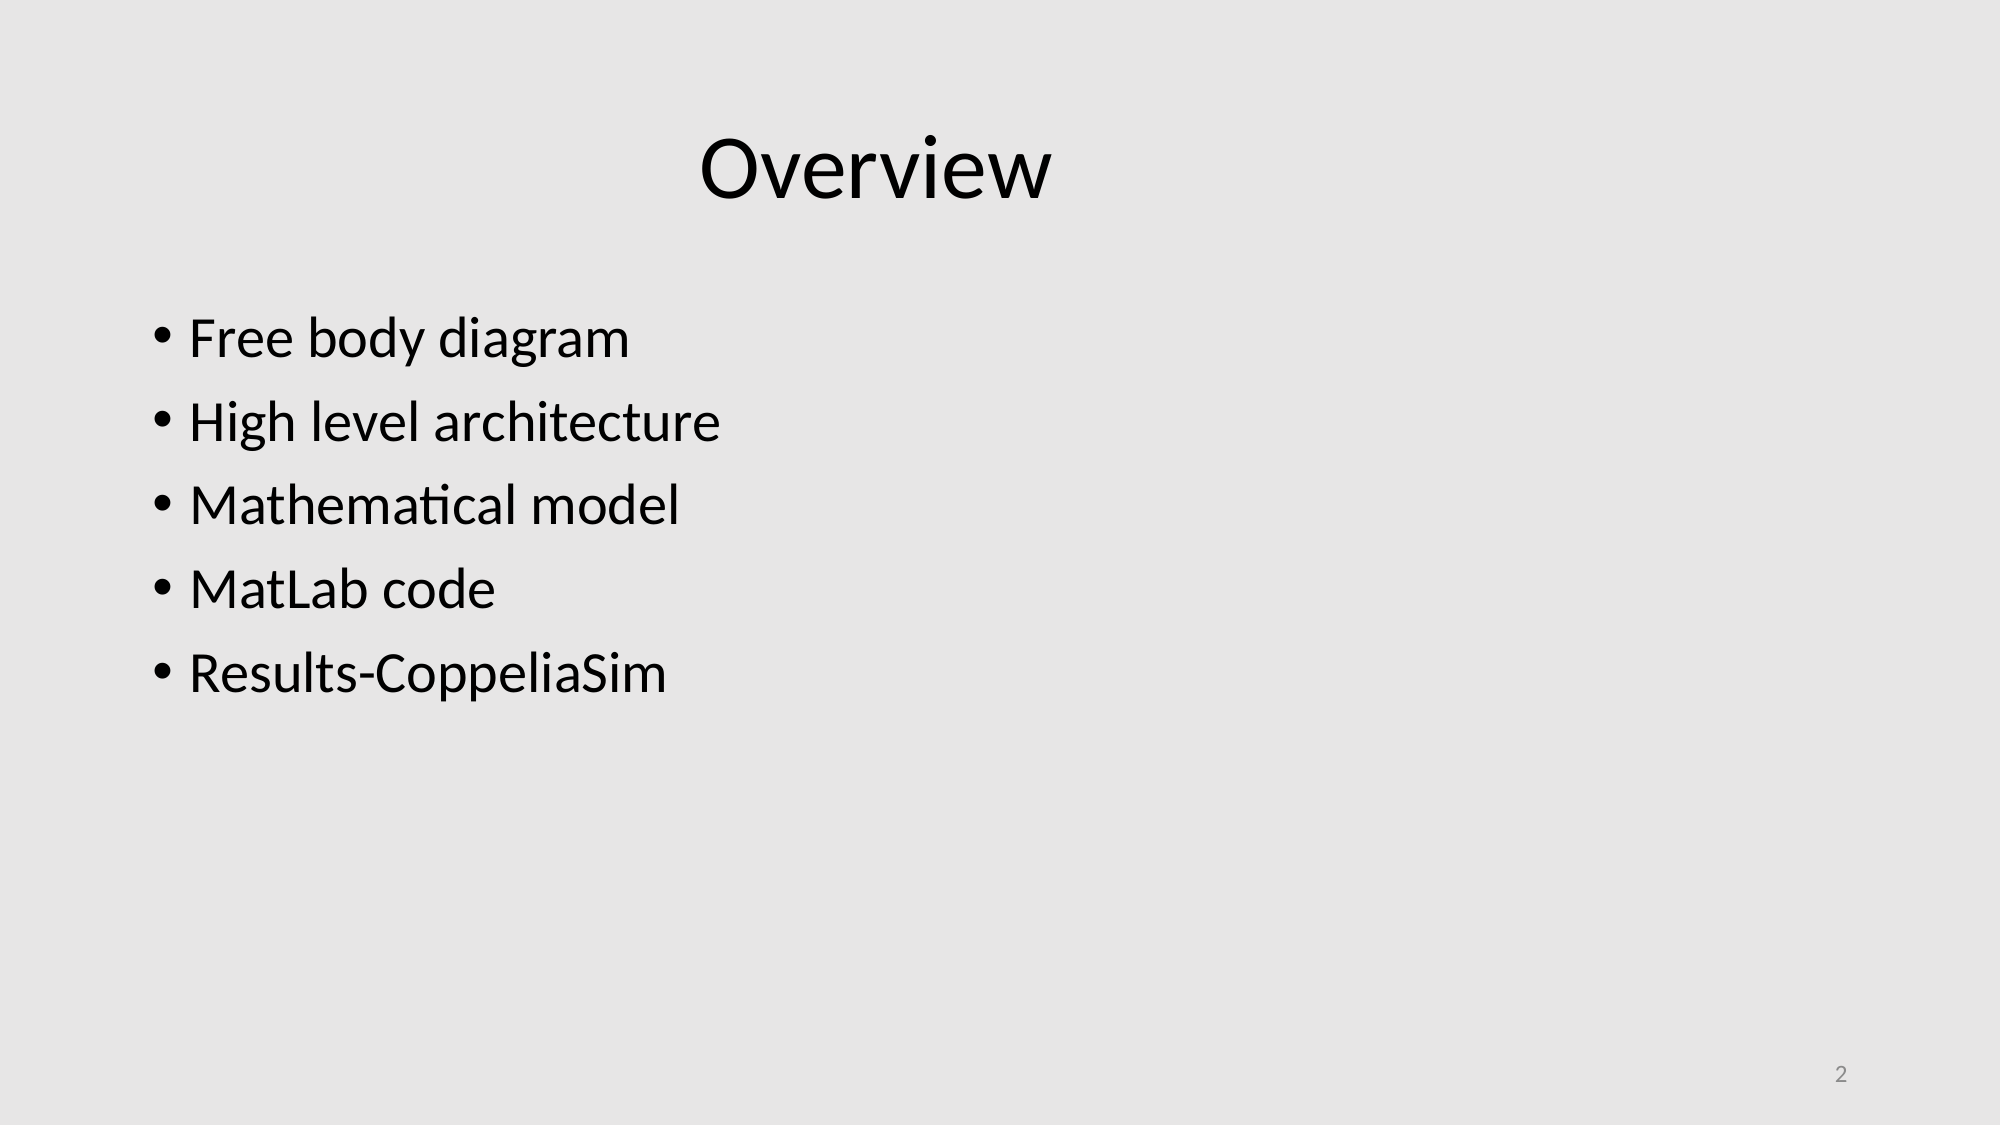

# Overview
Free body diagram
High level architecture
Mathematical model
MatLab code
Results-CoppeliaSim

2